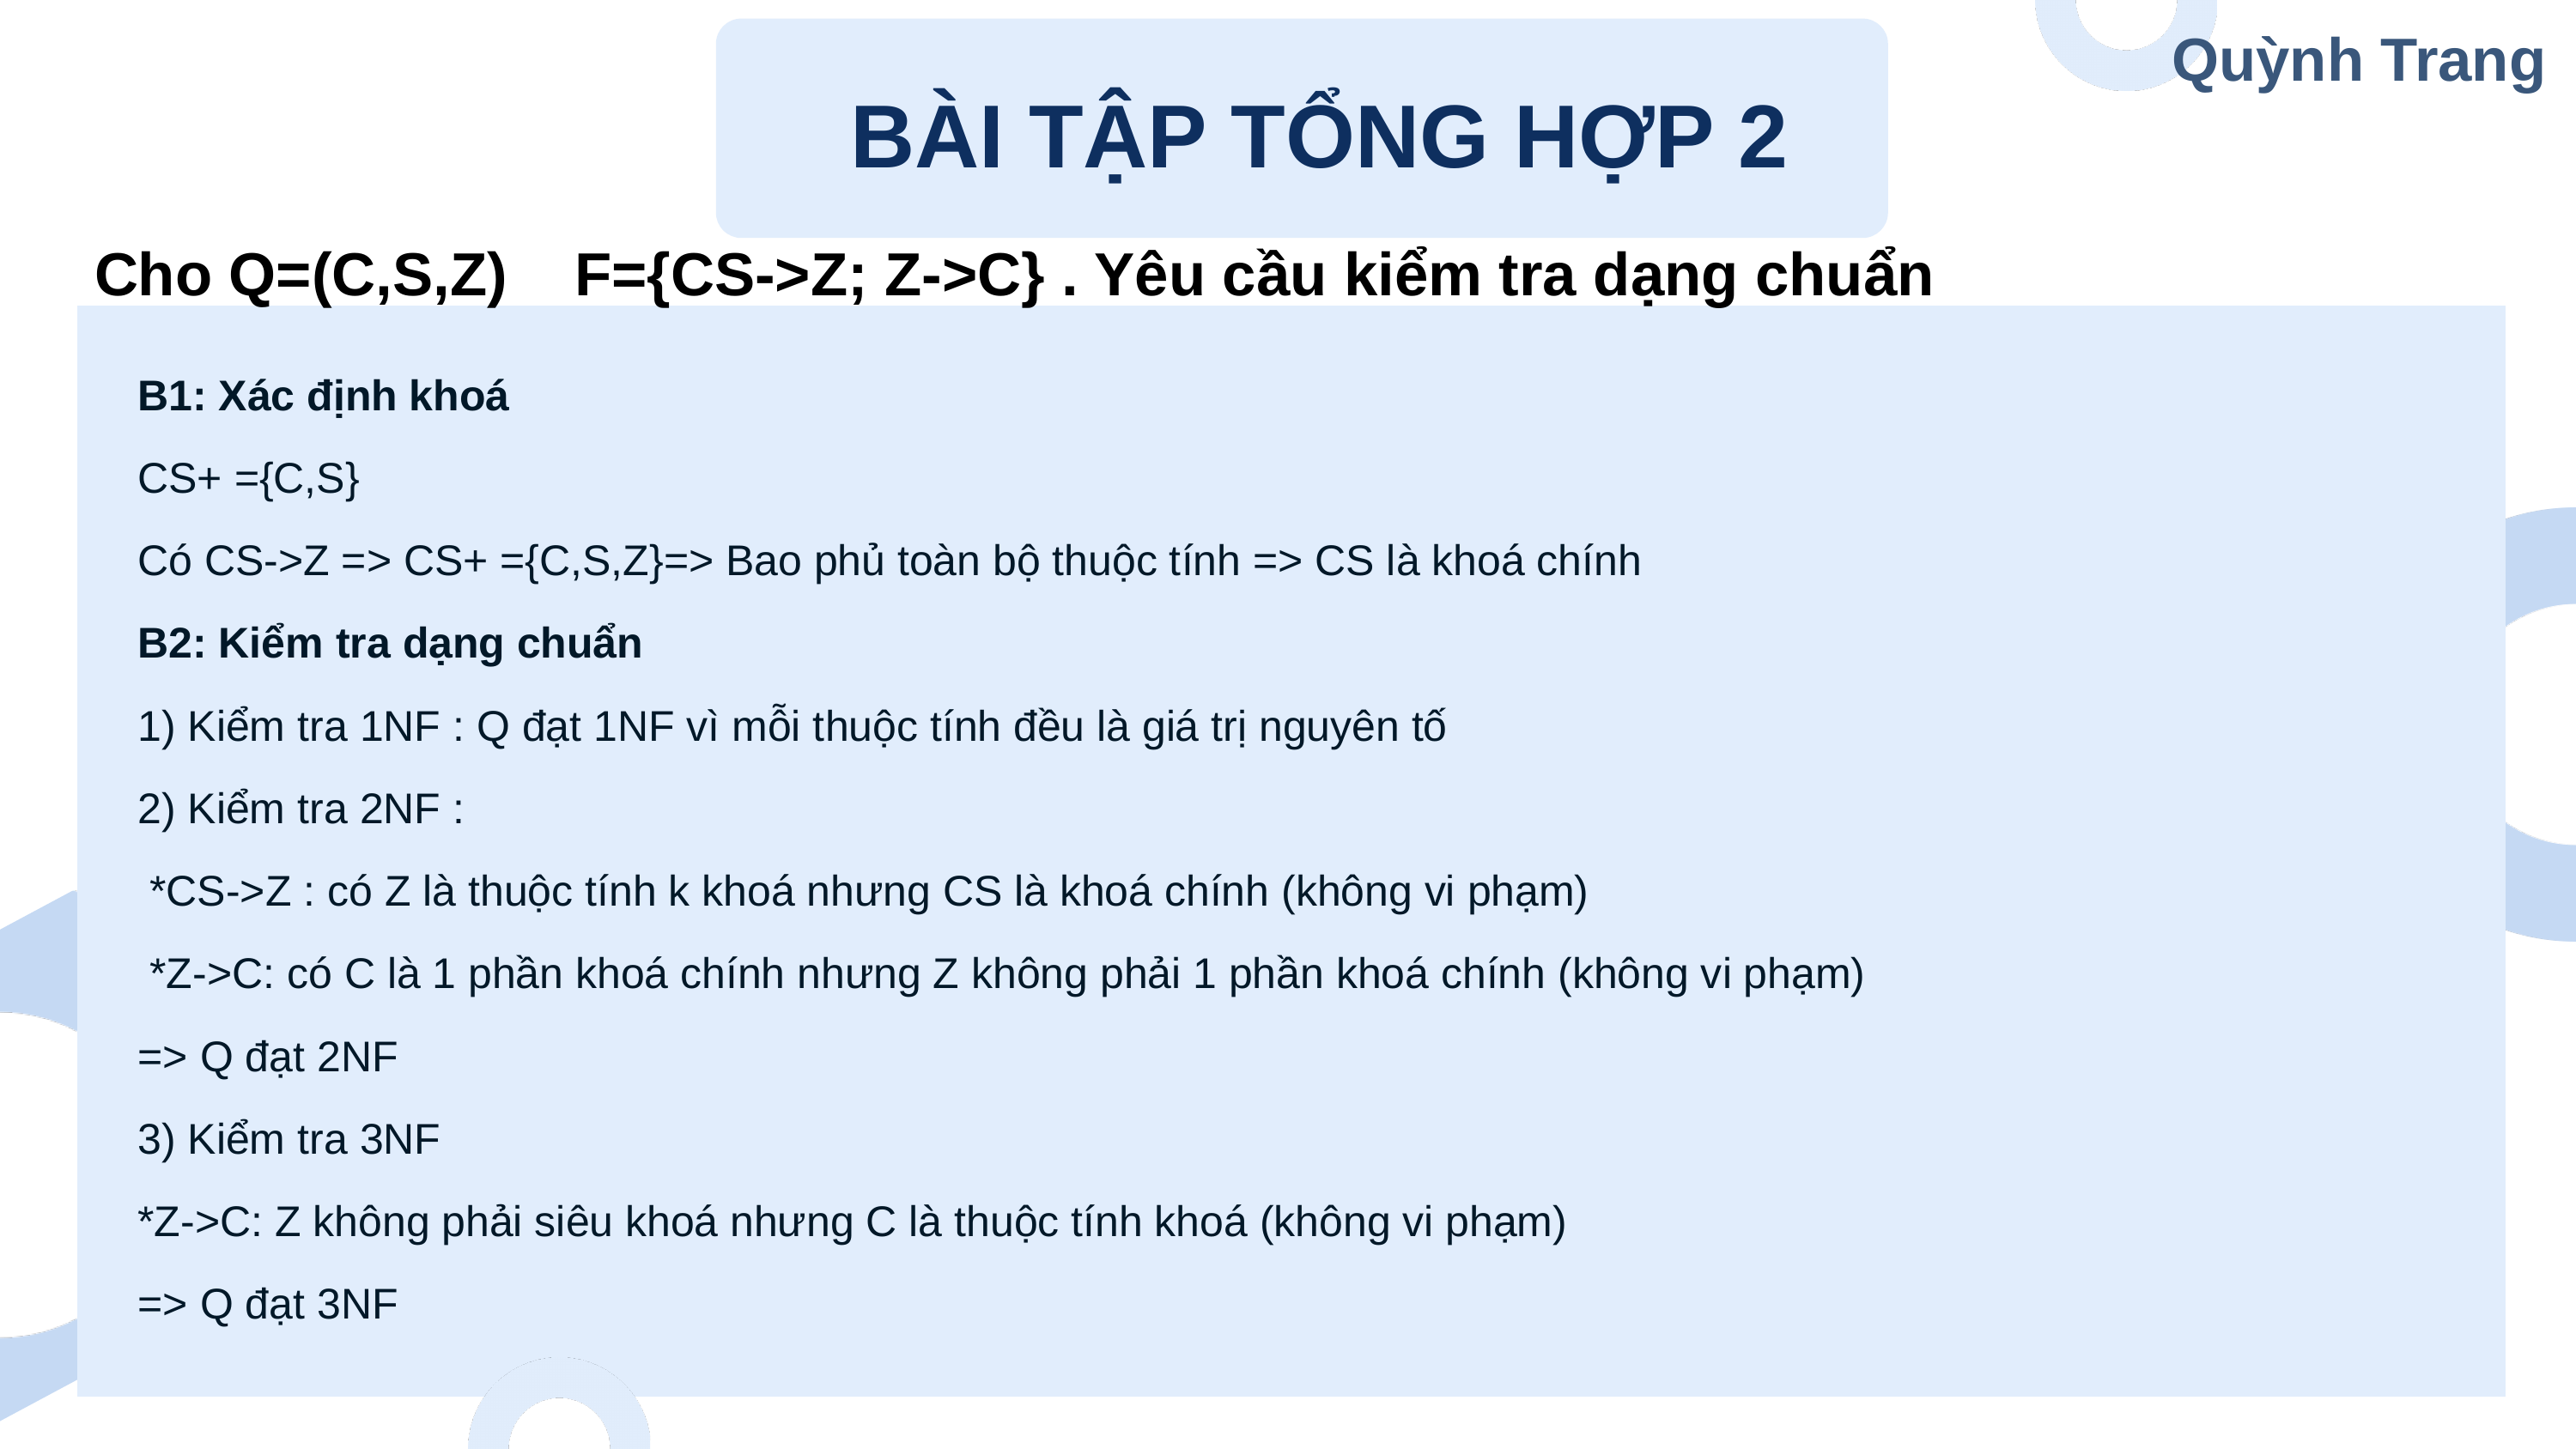

Quỳnh Trang

BÀI TẬP TỔNG HỢP 2
Cho Q=(C,S,Z)    F={CS->Z; Z->C} . Yêu cầu kiểm tra dạng chuẩn

B1: Xác định khoá
CS+ ={C,S}
Có CS->Z => CS+ ={C,S,Z}=> Bao phủ toàn bộ thuộc tính => CS là khoá chính
B2: Kiểm tra dạng chuẩn
1) Kiểm tra 1NF : Q đạt 1NF vì mỗi thuộc tính đều là giá trị nguyên tố
2) Kiểm tra 2NF :
 *CS->Z : có Z là thuộc tính k khoá nhưng CS là khoá chính (không vi phạm)
 *Z->C: có C là 1 phần khoá chính nhưng Z không phải 1 phần khoá chính (không vi phạm)
=> Q đạt 2NF
3) Kiểm tra 3NF
*Z->C: Z không phải siêu khoá nhưng C là thuộc tính khoá (không vi phạm)
=> Q đạt 3NF